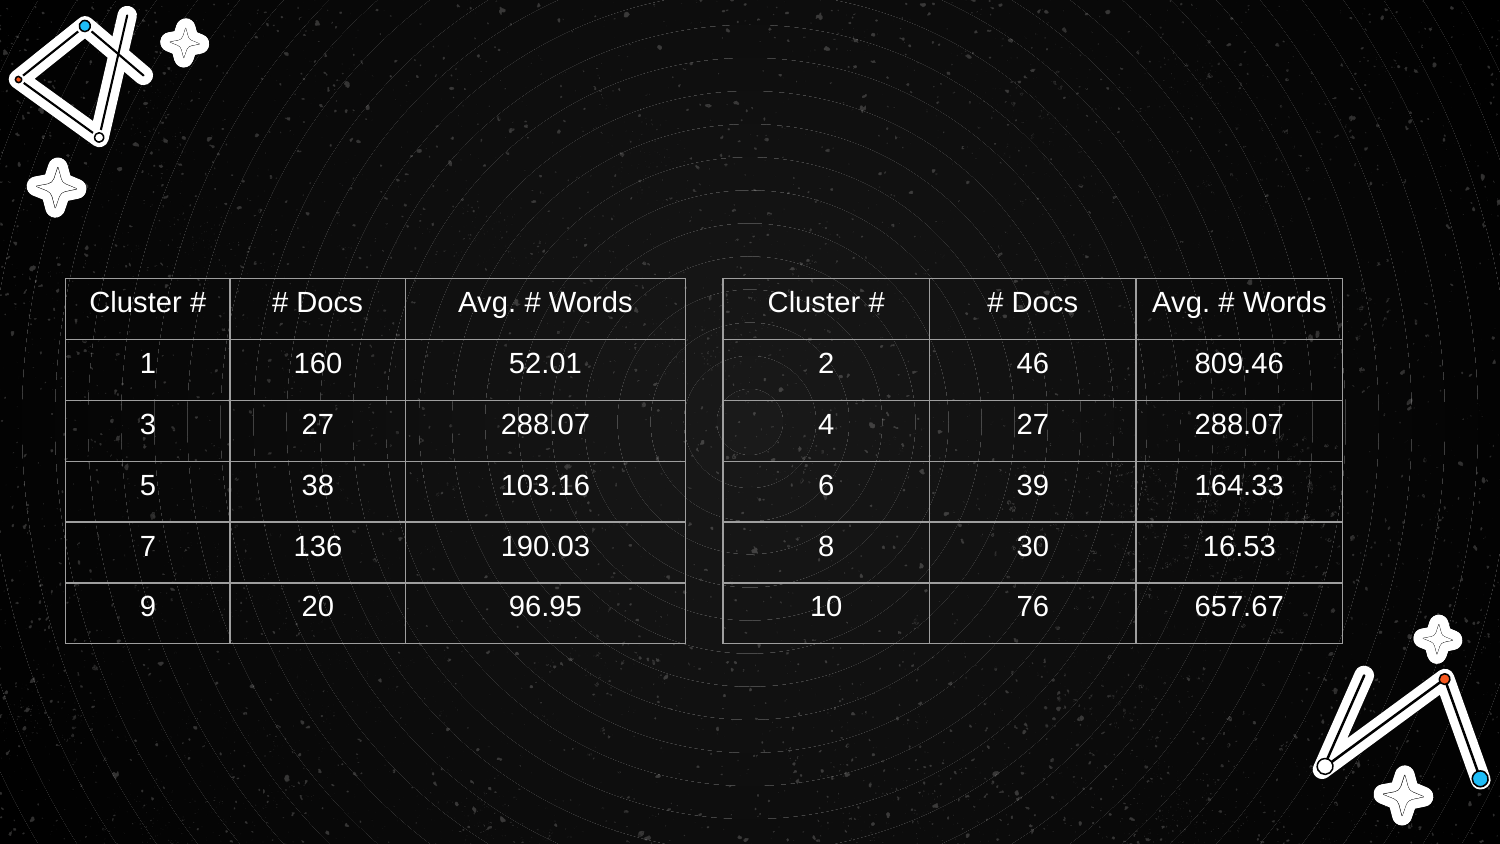

#
| Cluster # | # Docs | Avg. # Words |
| --- | --- | --- |
| 1 | 160 | 52.01 |
| 3 | 27 | 288.07 |
| 5 | 38 | 103.16 |
| 7 | 136 | 190.03 |
| 9 | 20 | 96.95 |
| Cluster # | # Docs | Avg. # Words |
| --- | --- | --- |
| 2 | 46 | 809.46 |
| 4 | 27 | 288.07 |
| 6 | 39 | 164.33 |
| 8 | 30 | 16.53 |
| 10 | 76 | 657.67 |